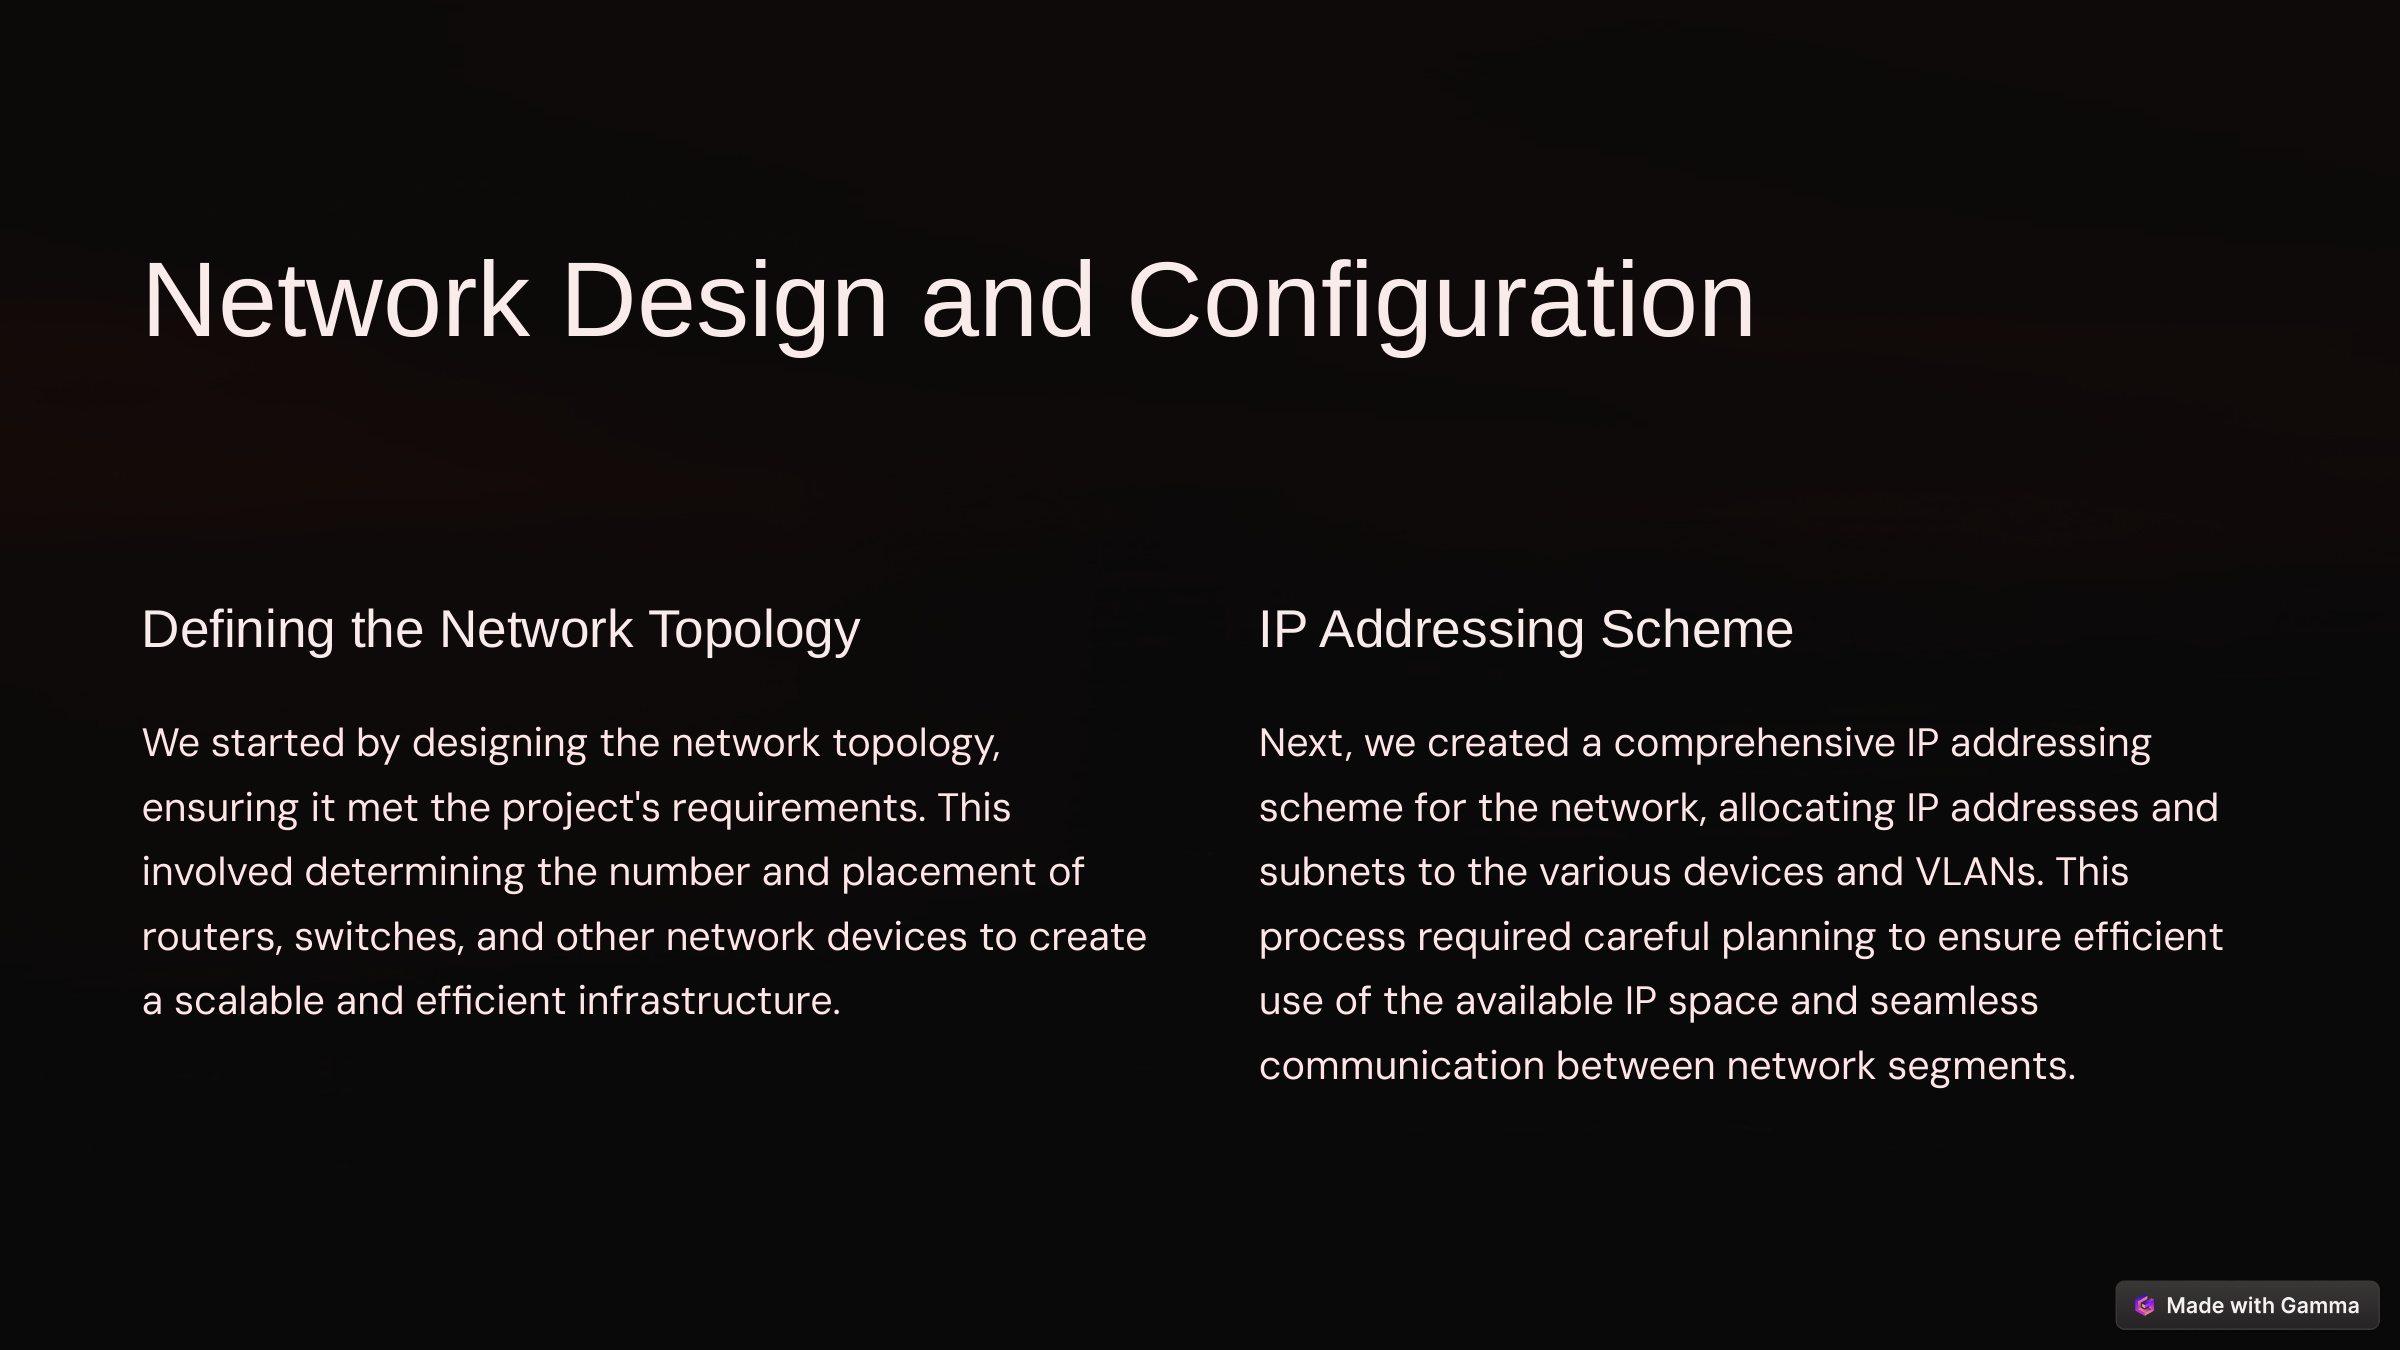

Network Design and Configuration
Defining the Network Topology
IP Addressing Scheme
We started by designing the network topology, ensuring it met the project's requirements. This involved determining the number and placement of routers, switches, and other network devices to create a scalable and efficient infrastructure.
Next, we created a comprehensive IP addressing scheme for the network, allocating IP addresses and subnets to the various devices and VLANs. This process required careful planning to ensure efficient use of the available IP space and seamless communication between network segments.